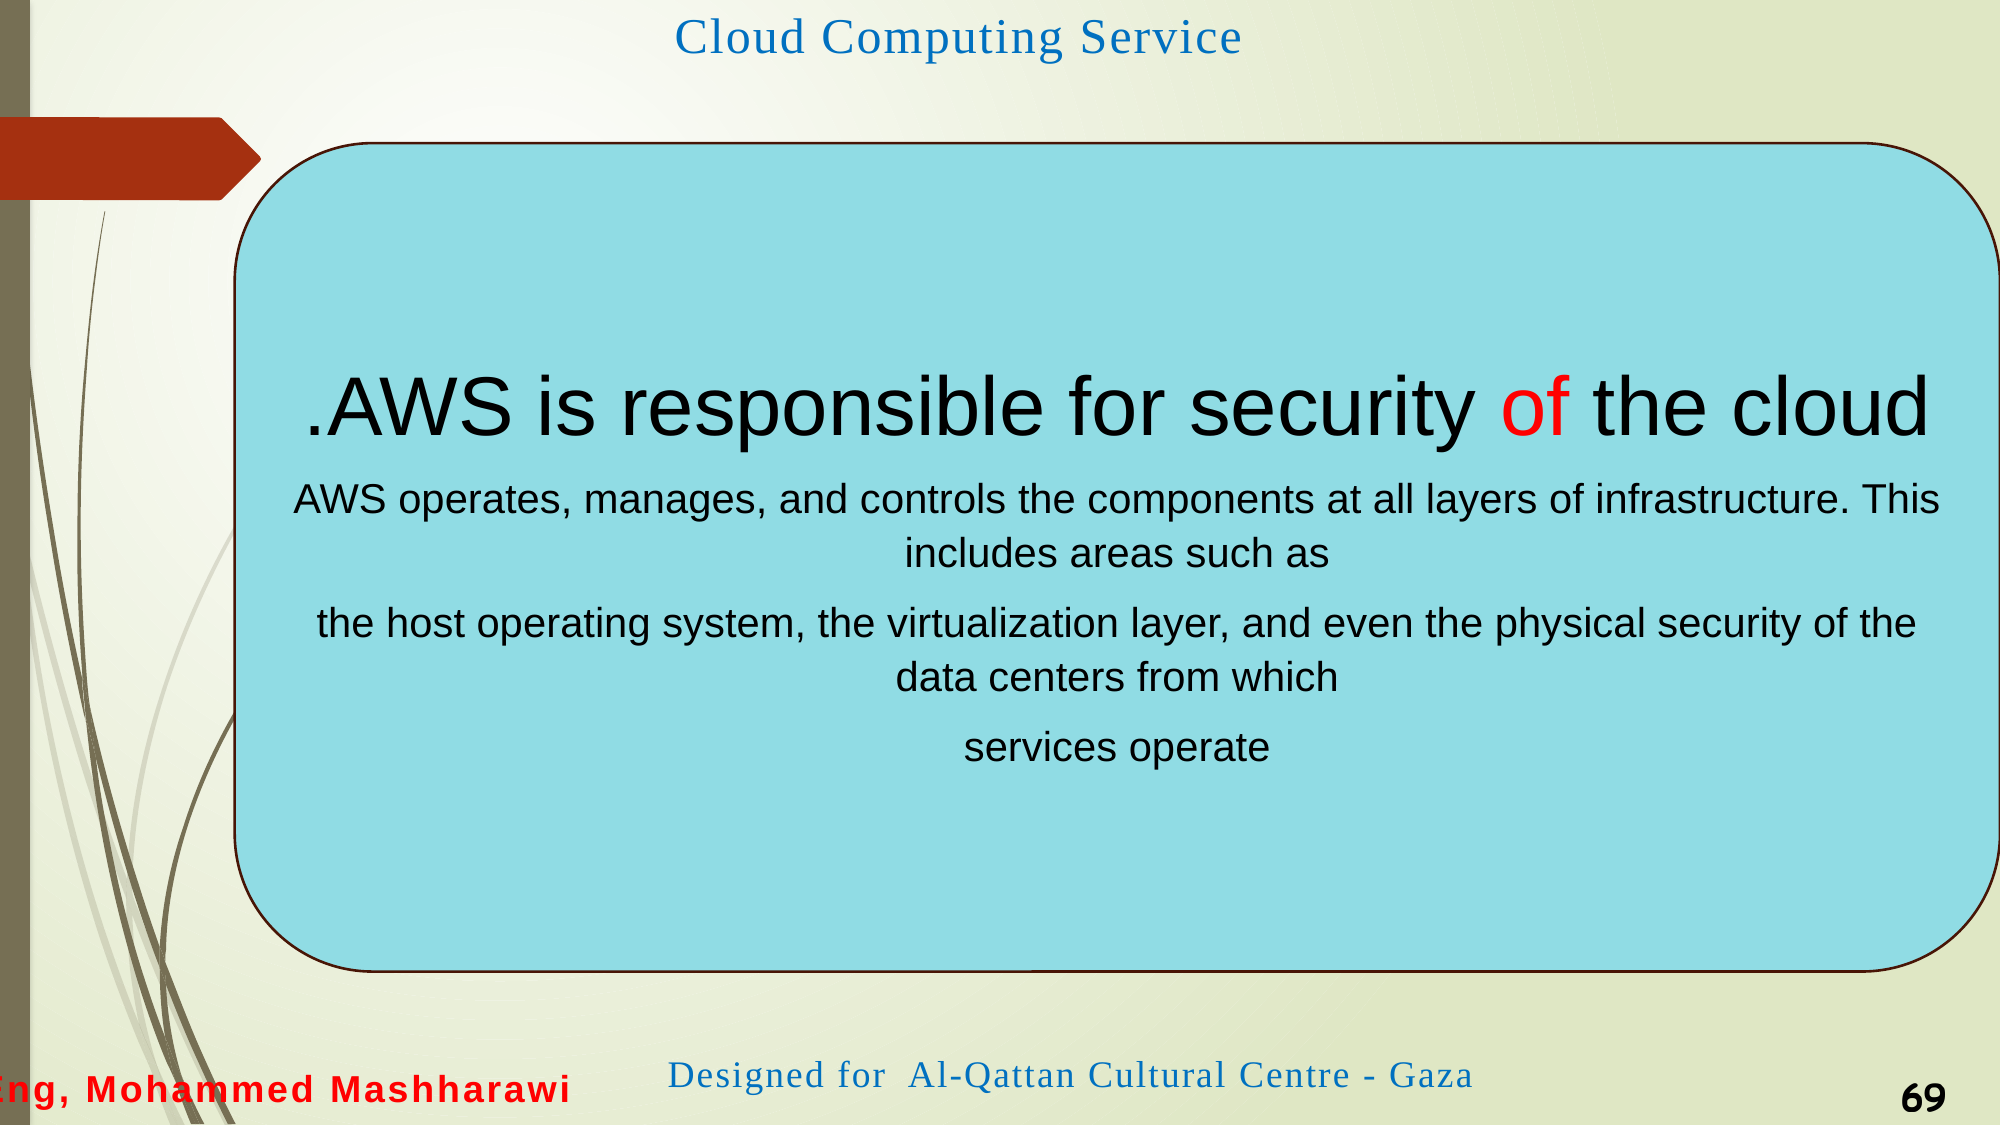

AWS is responsible for security of the cloud.
AWS operates, manages, and controls the components at all layers of infrastructure. This includes areas such as
the host operating system, the virtualization layer, and even the physical security of the data centers from which
services operate